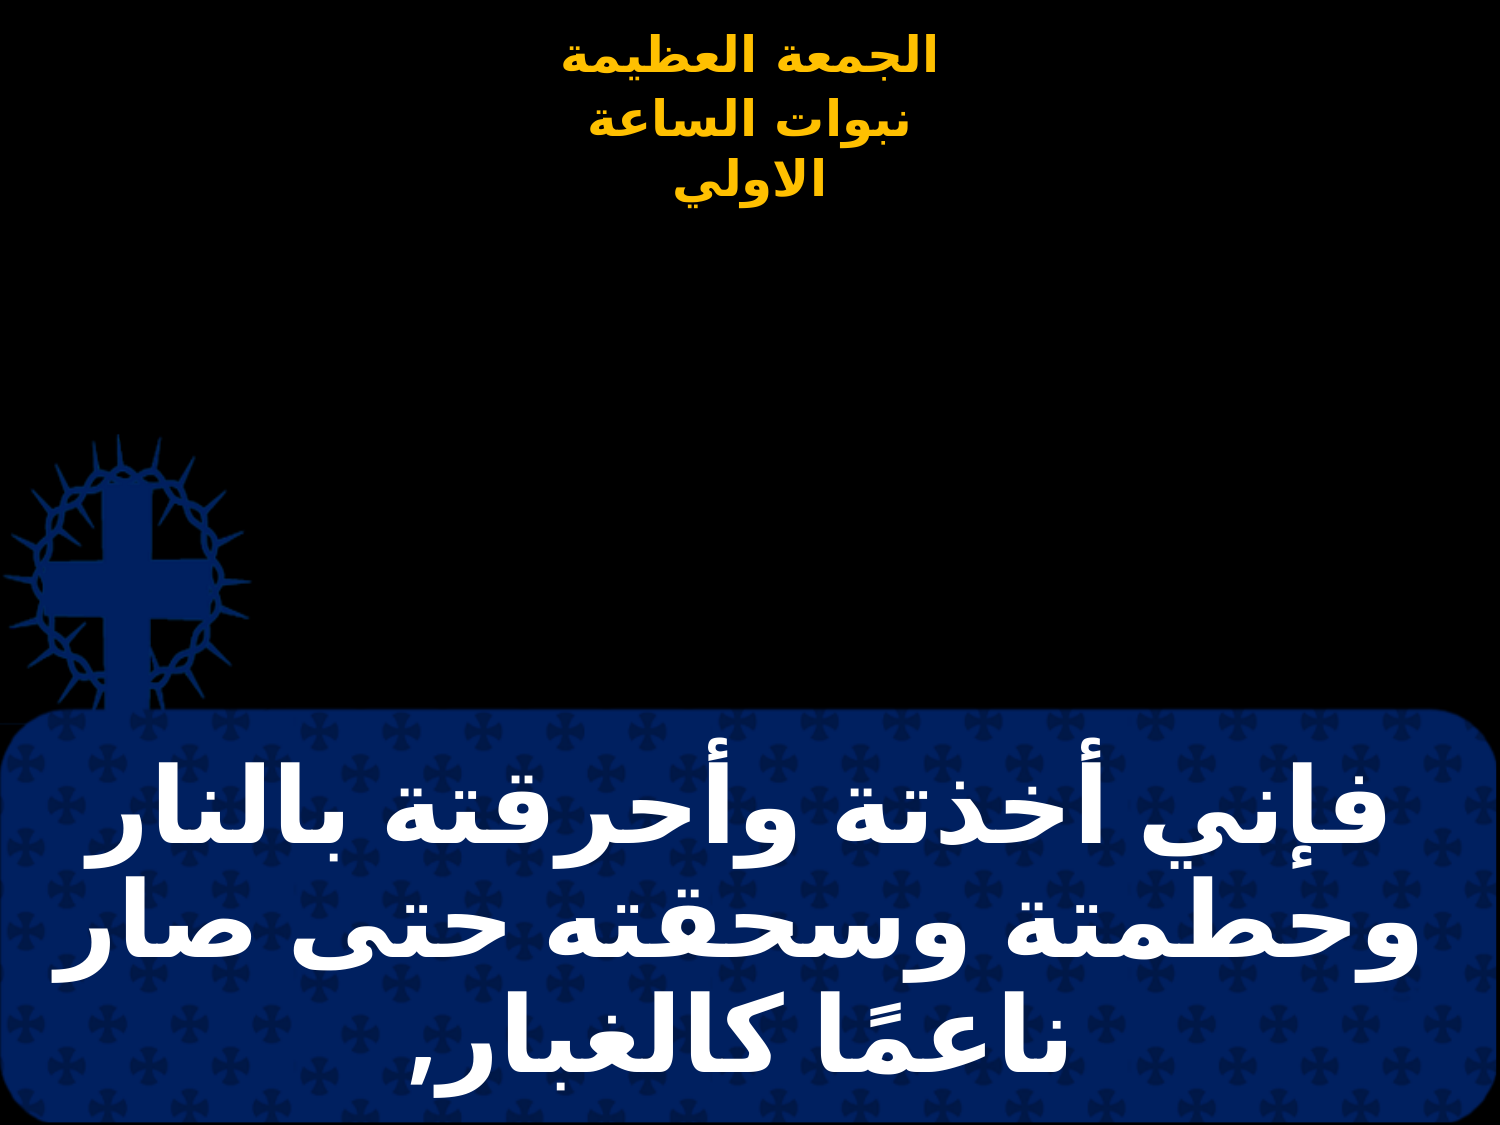

# فإني أخذتة وأحرقتة بالنار وحطمتة وسحقته حتى صار ناعمًا كالغبار,